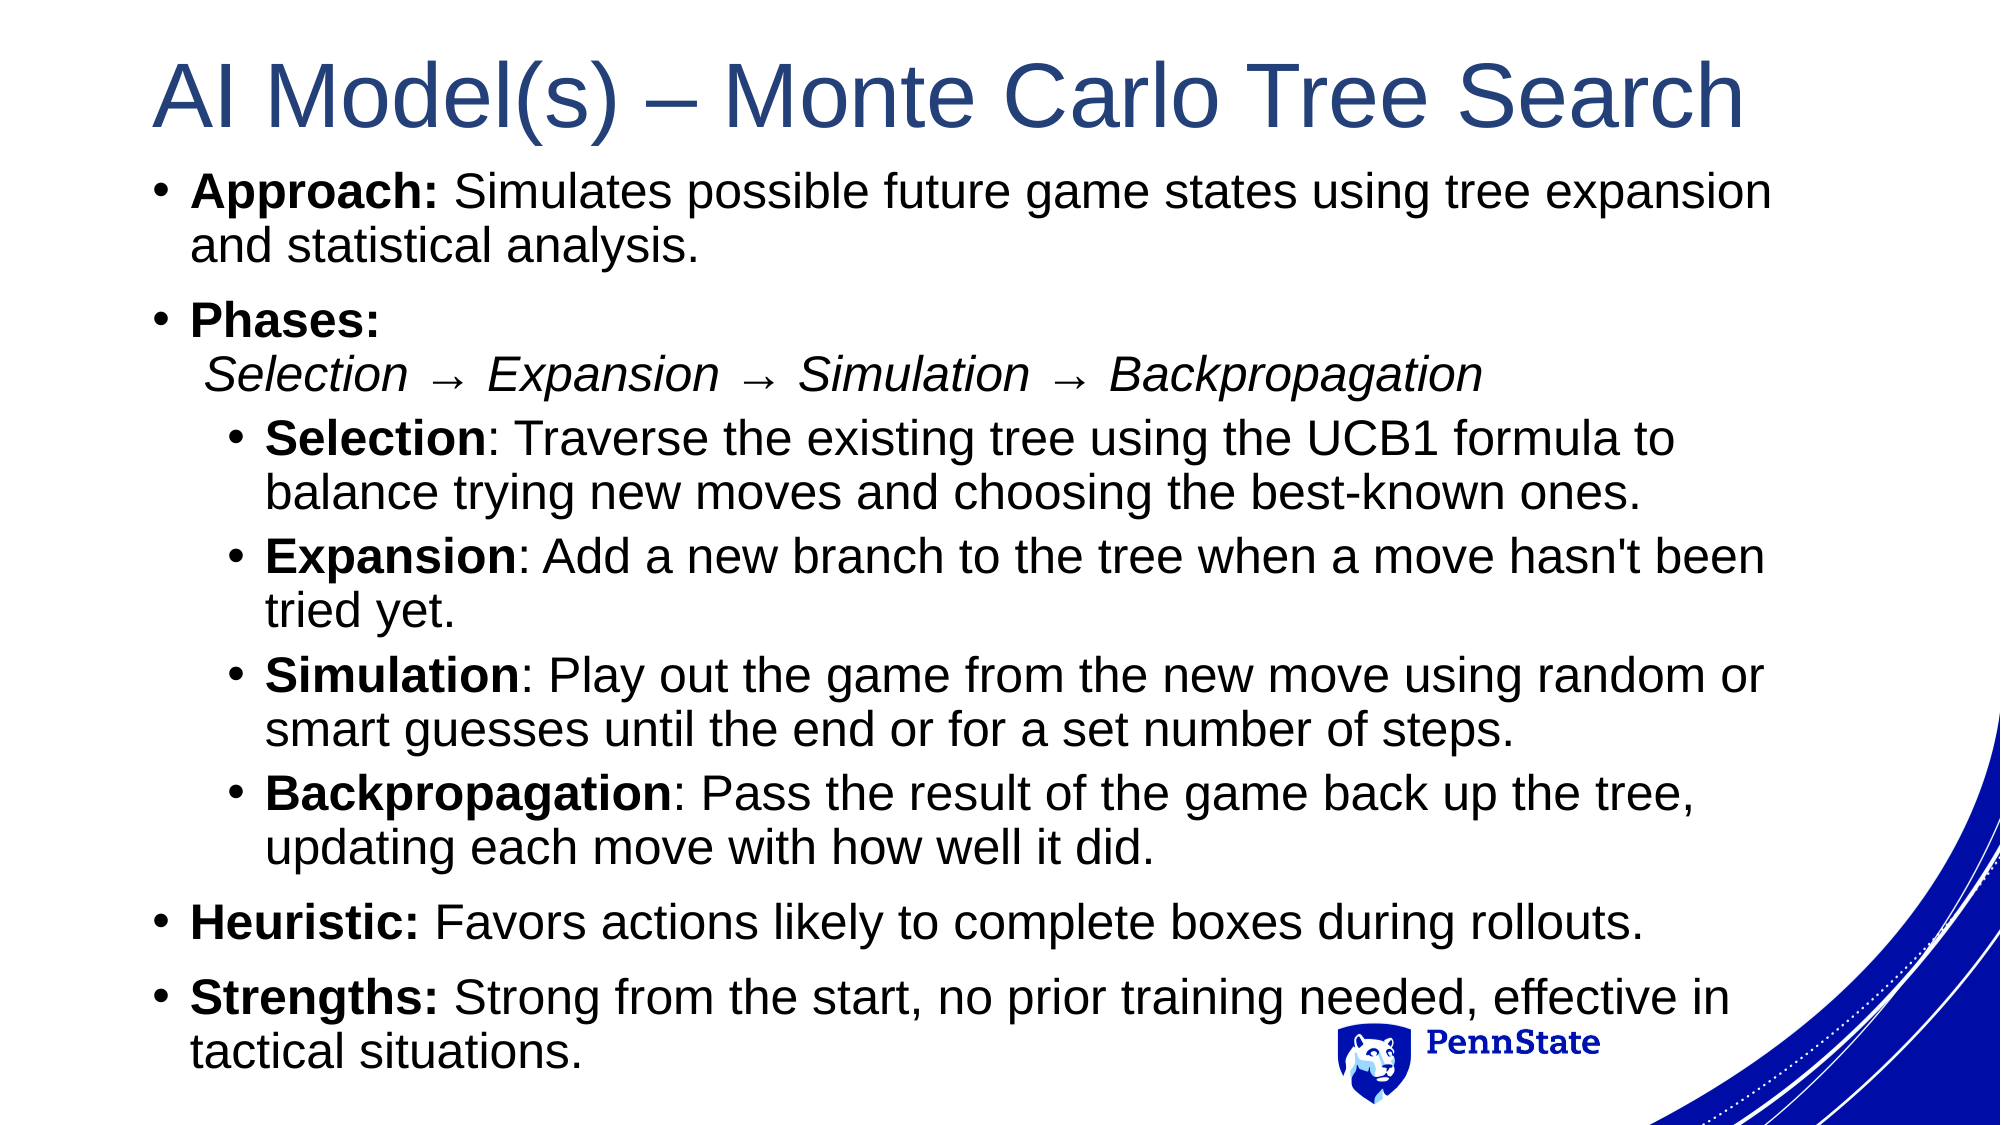

# AI Model(s) – Monte Carlo Tree Search
Approach: Simulates possible future game states using tree expansion and statistical analysis.
Phases:
 Selection → Expansion → Simulation → Backpropagation
Selection: Traverse the existing tree using the UCB1 formula to balance trying new moves and choosing the best-known ones.
Expansion: Add a new branch to the tree when a move hasn't been tried yet.
Simulation: Play out the game from the new move using random or smart guesses until the end or for a set number of steps.
Backpropagation: Pass the result of the game back up the tree, updating each move with how well it did.
Heuristic: Favors actions likely to complete boxes during rollouts.
Strengths: Strong from the start, no prior training needed, effective in tactical situations.